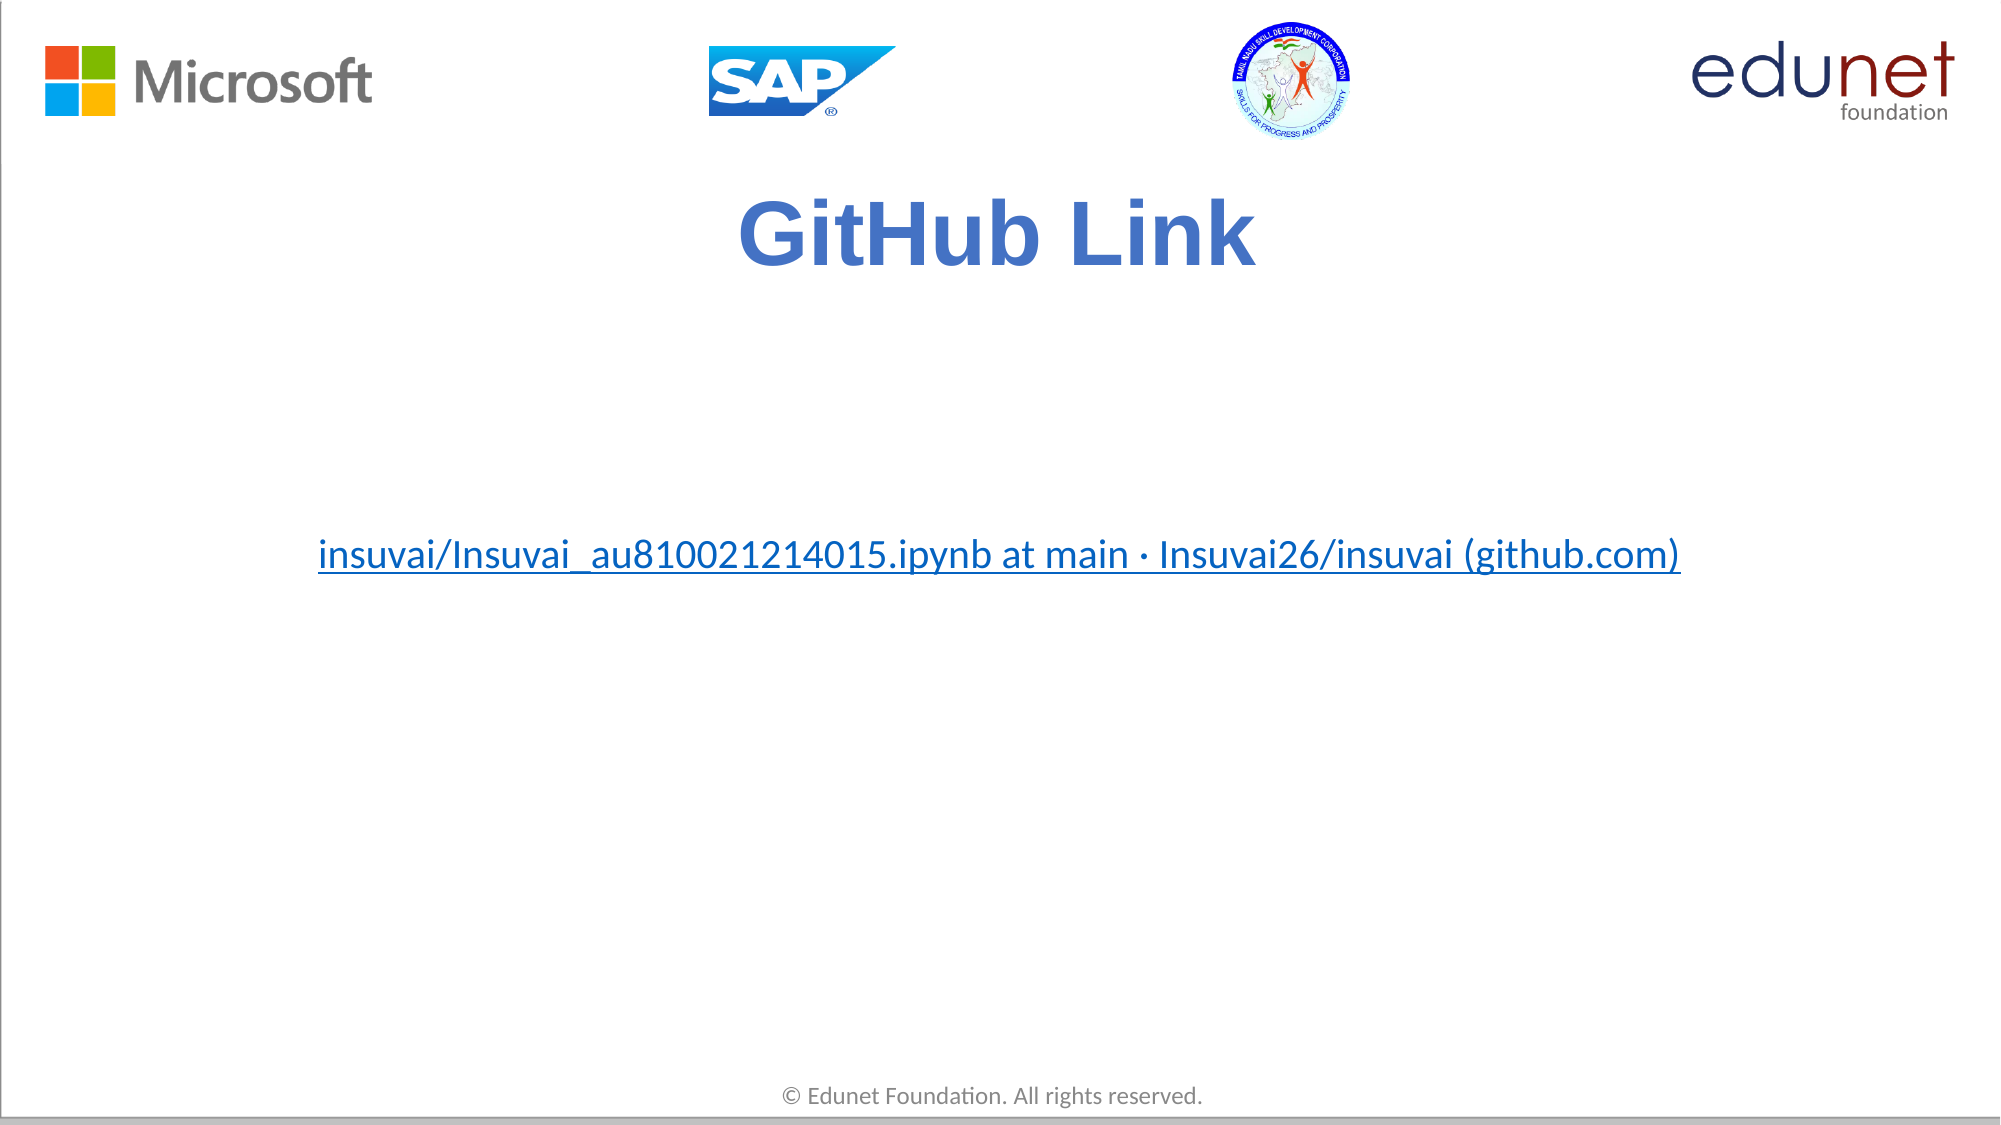

# GitHub Link
insuvai/Insuvai_au810021214015.ipynb at main · Insuvai26/insuvai (github.com)
© Edunet Foundation. All rights reserved.